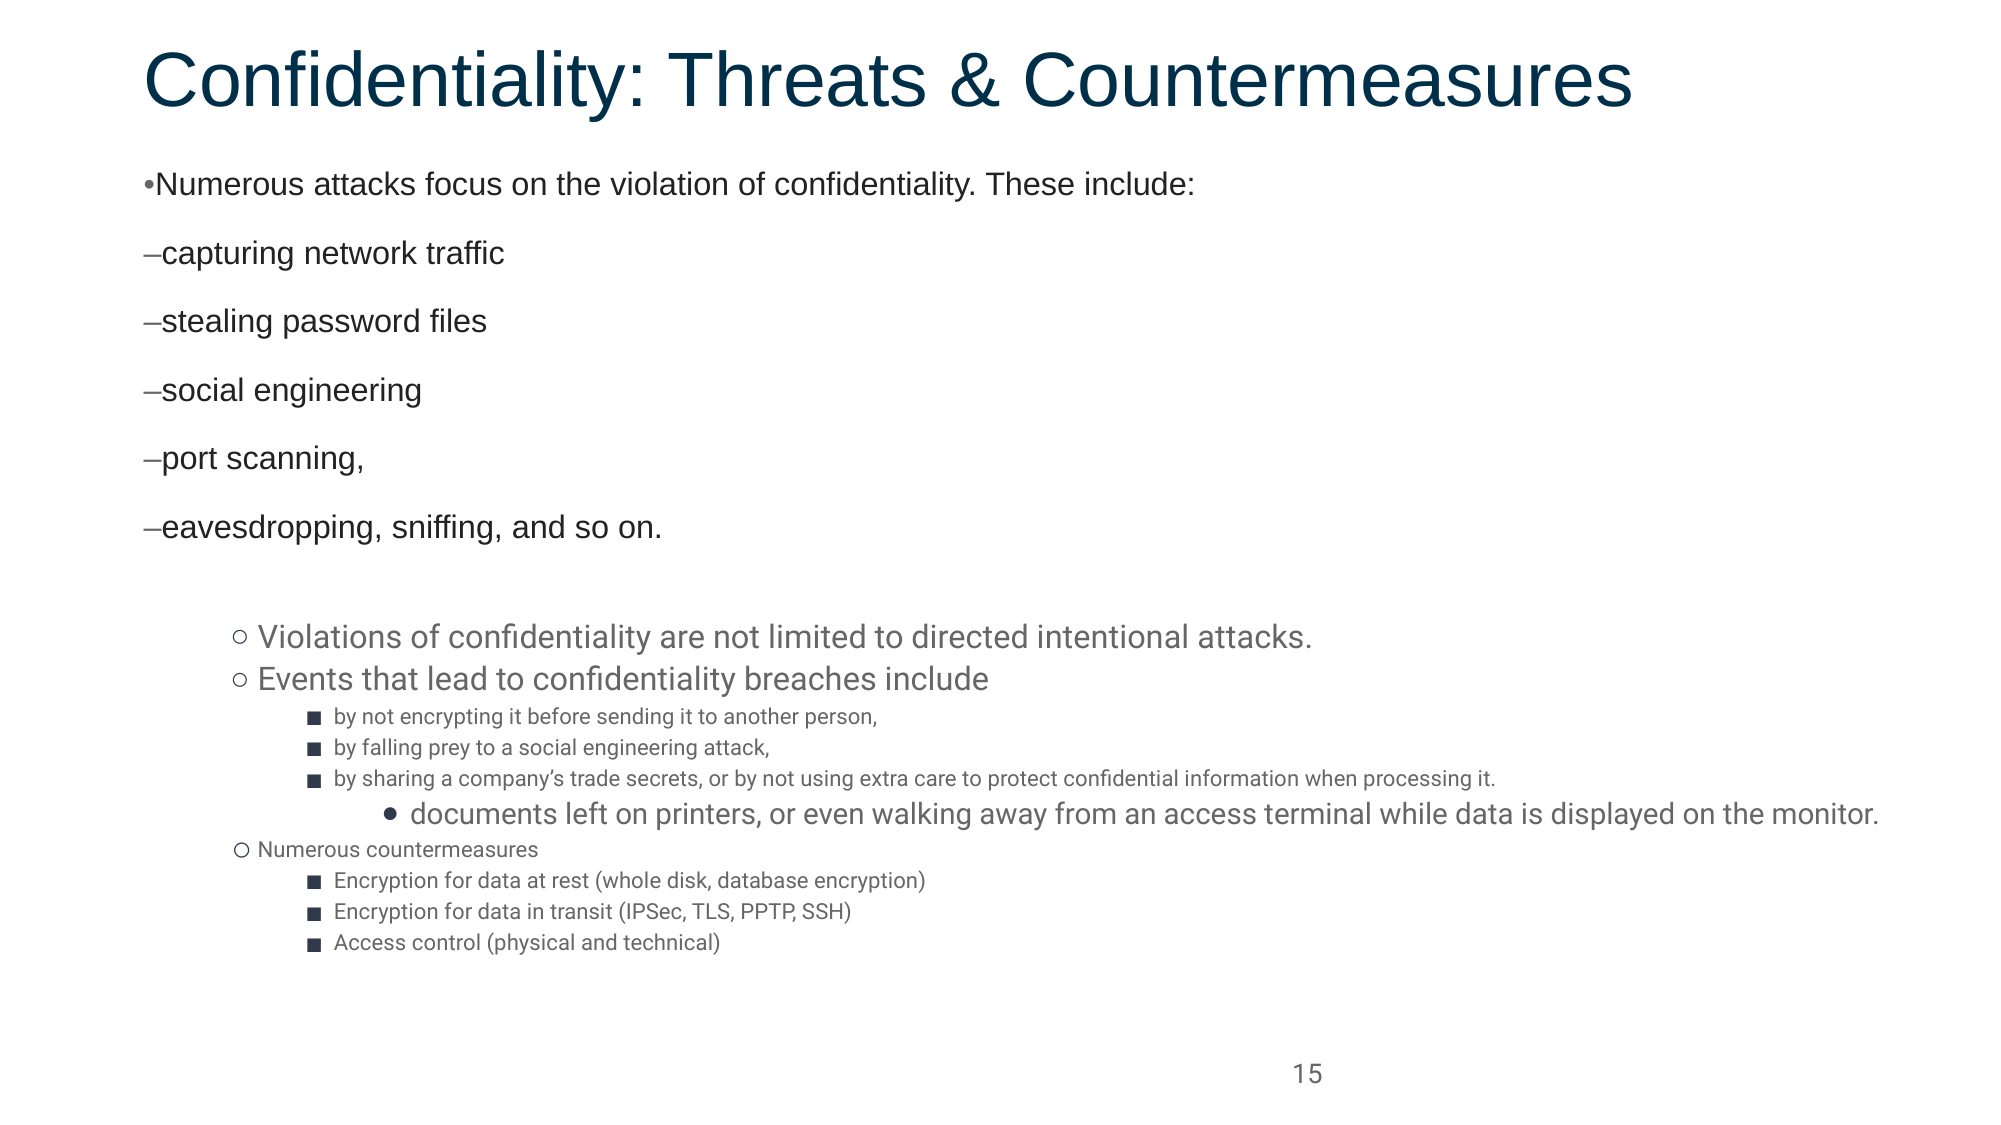

# Confidentiality: Threats & Countermeasures
•Numerous attacks focus on the violation of confidentiality. These include:
–capturing network traffic
–stealing password files
–social engineering
–port scanning,
–eavesdropping, sniffing, and so on.

Violations of confidentiality are not limited to directed intentional attacks.
Events that lead to confidentiality breaches include
by not encrypting it before sending it to another person,
by falling prey to a social engineering attack,
by sharing a company’s trade secrets, or by not using extra care to protect confidential information when processing it.
documents left on printers, or even walking away from an access terminal while data is displayed on the monitor.
Numerous countermeasures
Encryption for data at rest (whole disk, database encryption)
Encryption for data in transit (IPSec, TLS, PPTP, SSH)
Access control (physical and technical)
15